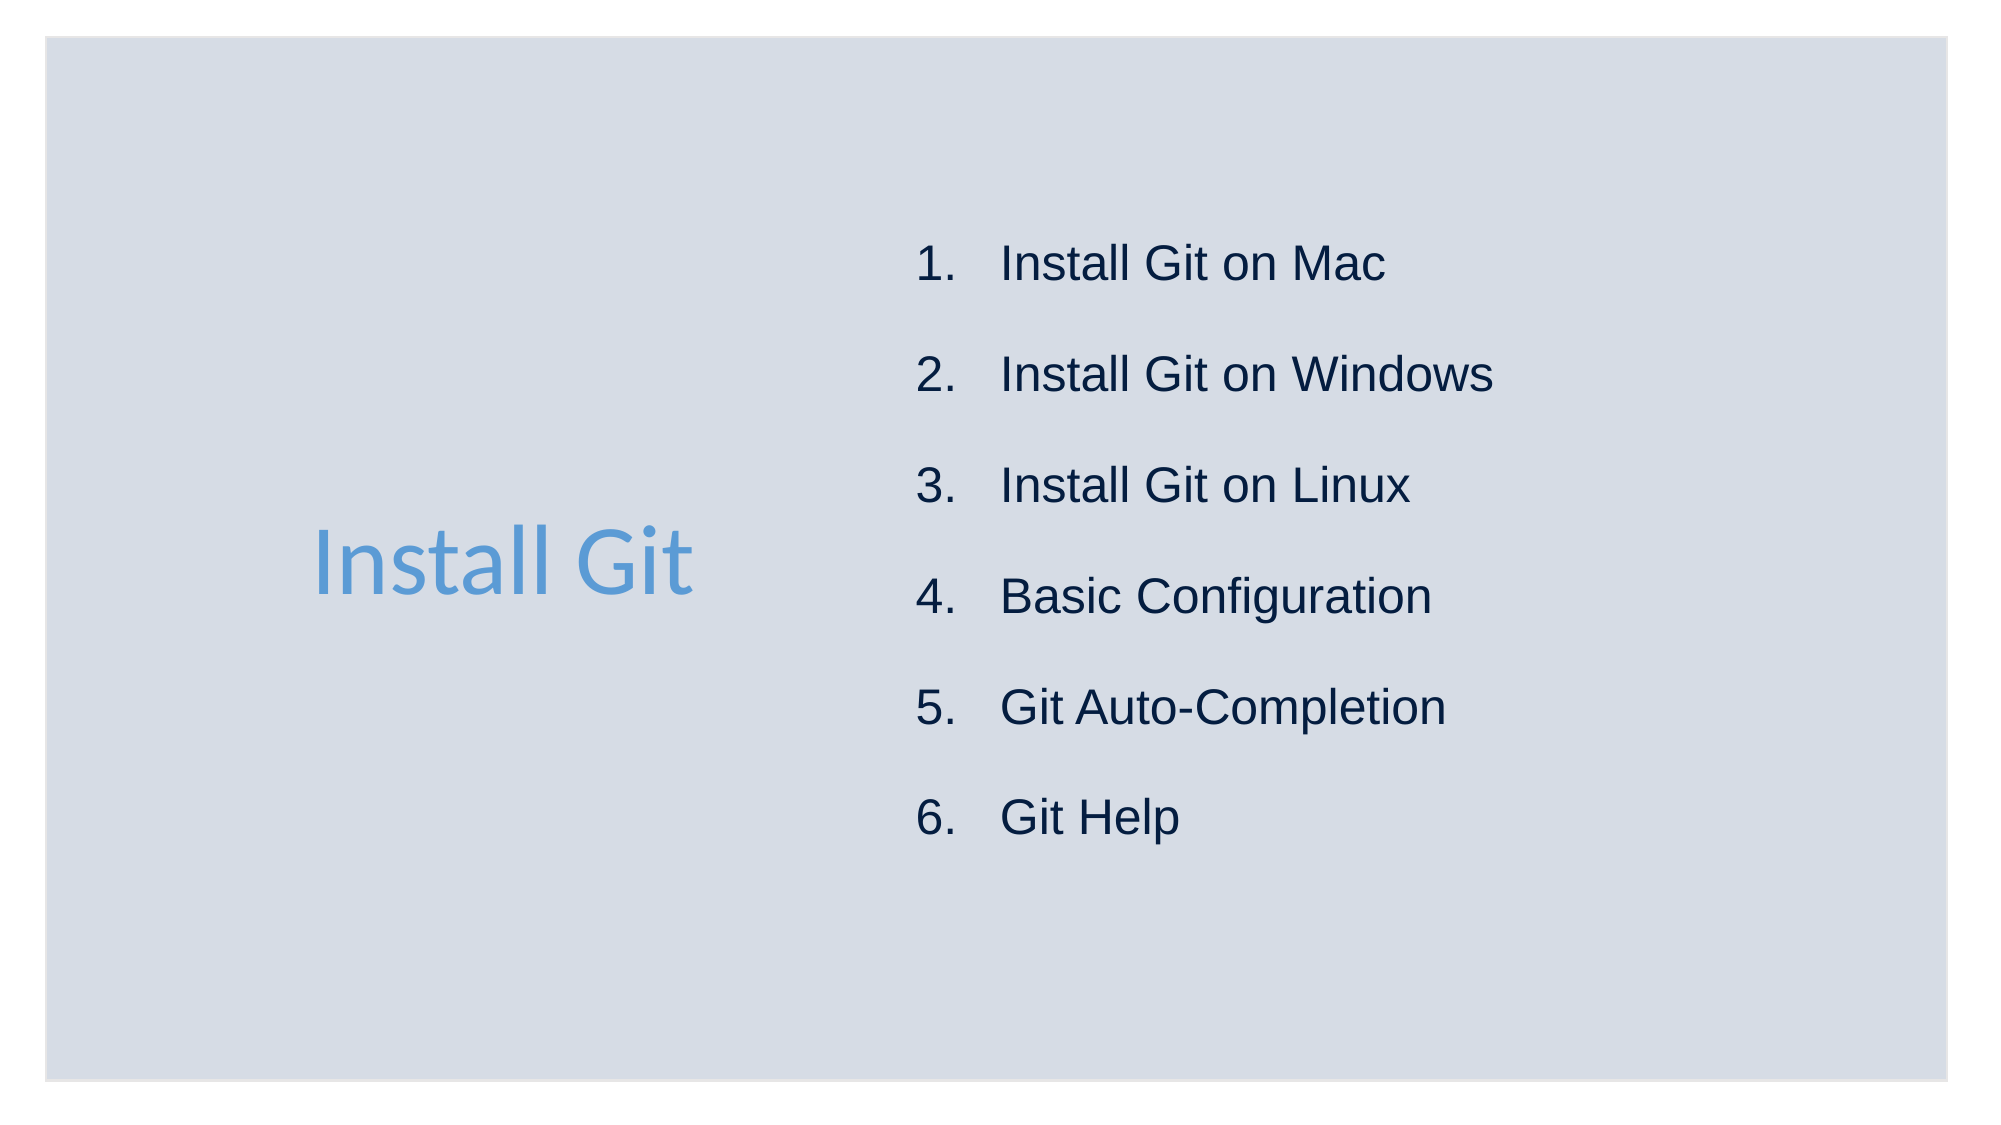

Install Git on Mac
Install Git on Windows
Install Git on Linux
Basic Configuration
Git Auto-Completion
Git Help

# Install Git